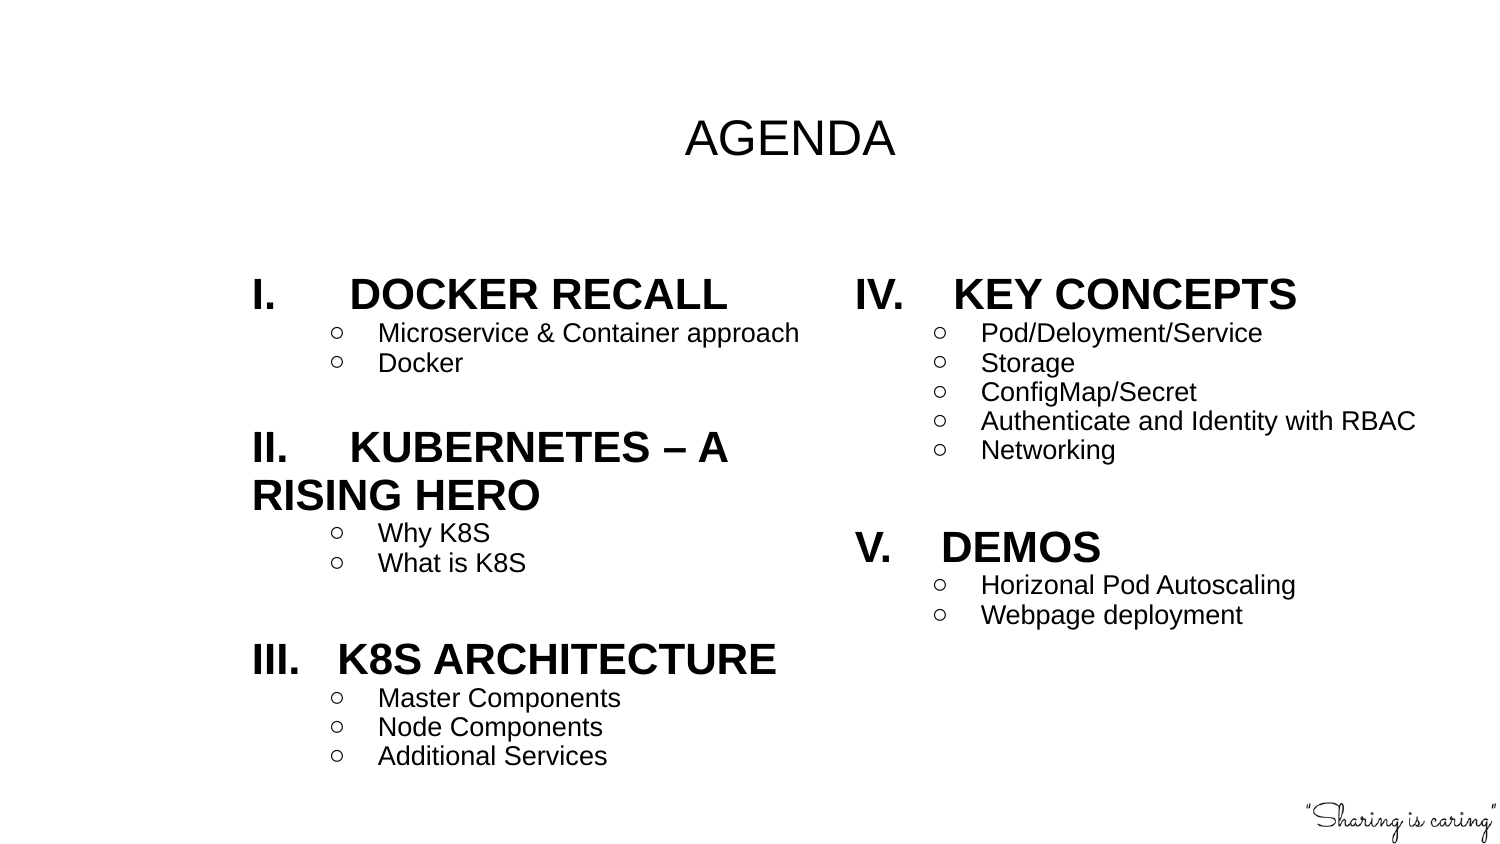

# AGENDA
I.      DOCKER RECALL
Microservice & Container approach
Docker

II.     KUBERNETES – A RISING HERO
Why K8S
What is K8S

III.   K8S ARCHITECTURE
Master Components
Node Components
Additional Services
IV.    KEY CONCEPTS
Pod/Deloyment/Service
Storage
ConfigMap/Secret
Authenticate and Identity with RBAC
Networking

V.    DEMOS
Horizonal Pod Autoscaling
Webpage deployment